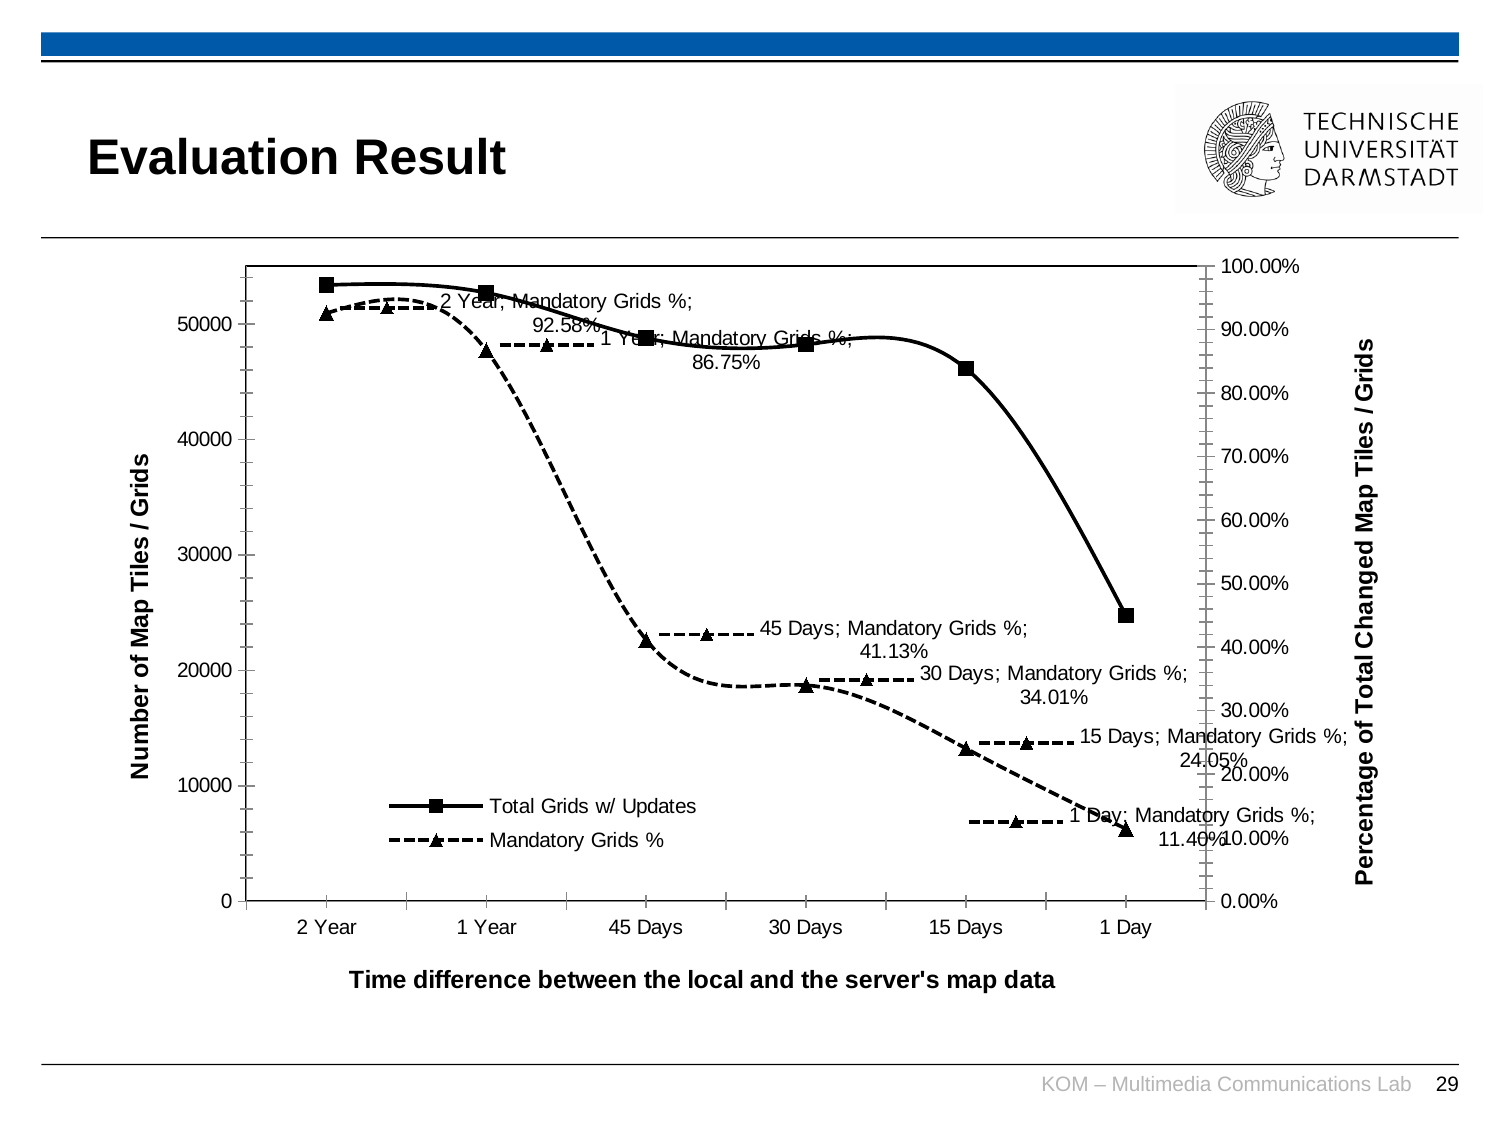

Evaluation Result

### Chart

| Category | Total Grids w/ Updates | Mandatory Grids % |
|---|---|---|
| 2 Year | 53370.0 | 0.9258197489226152 |
| 1 Year | 52696.0 | 0.8675231516623653 |
| 45 Days | 48766.0 | 0.4113111594143462 |
| 30 Days | 48222.0 | 0.3401352079963504 |
| 15 Days | 46128.0 | 0.2405480402358655 |
| 1 Day | 24747.0 | 0.11403402432618108 |